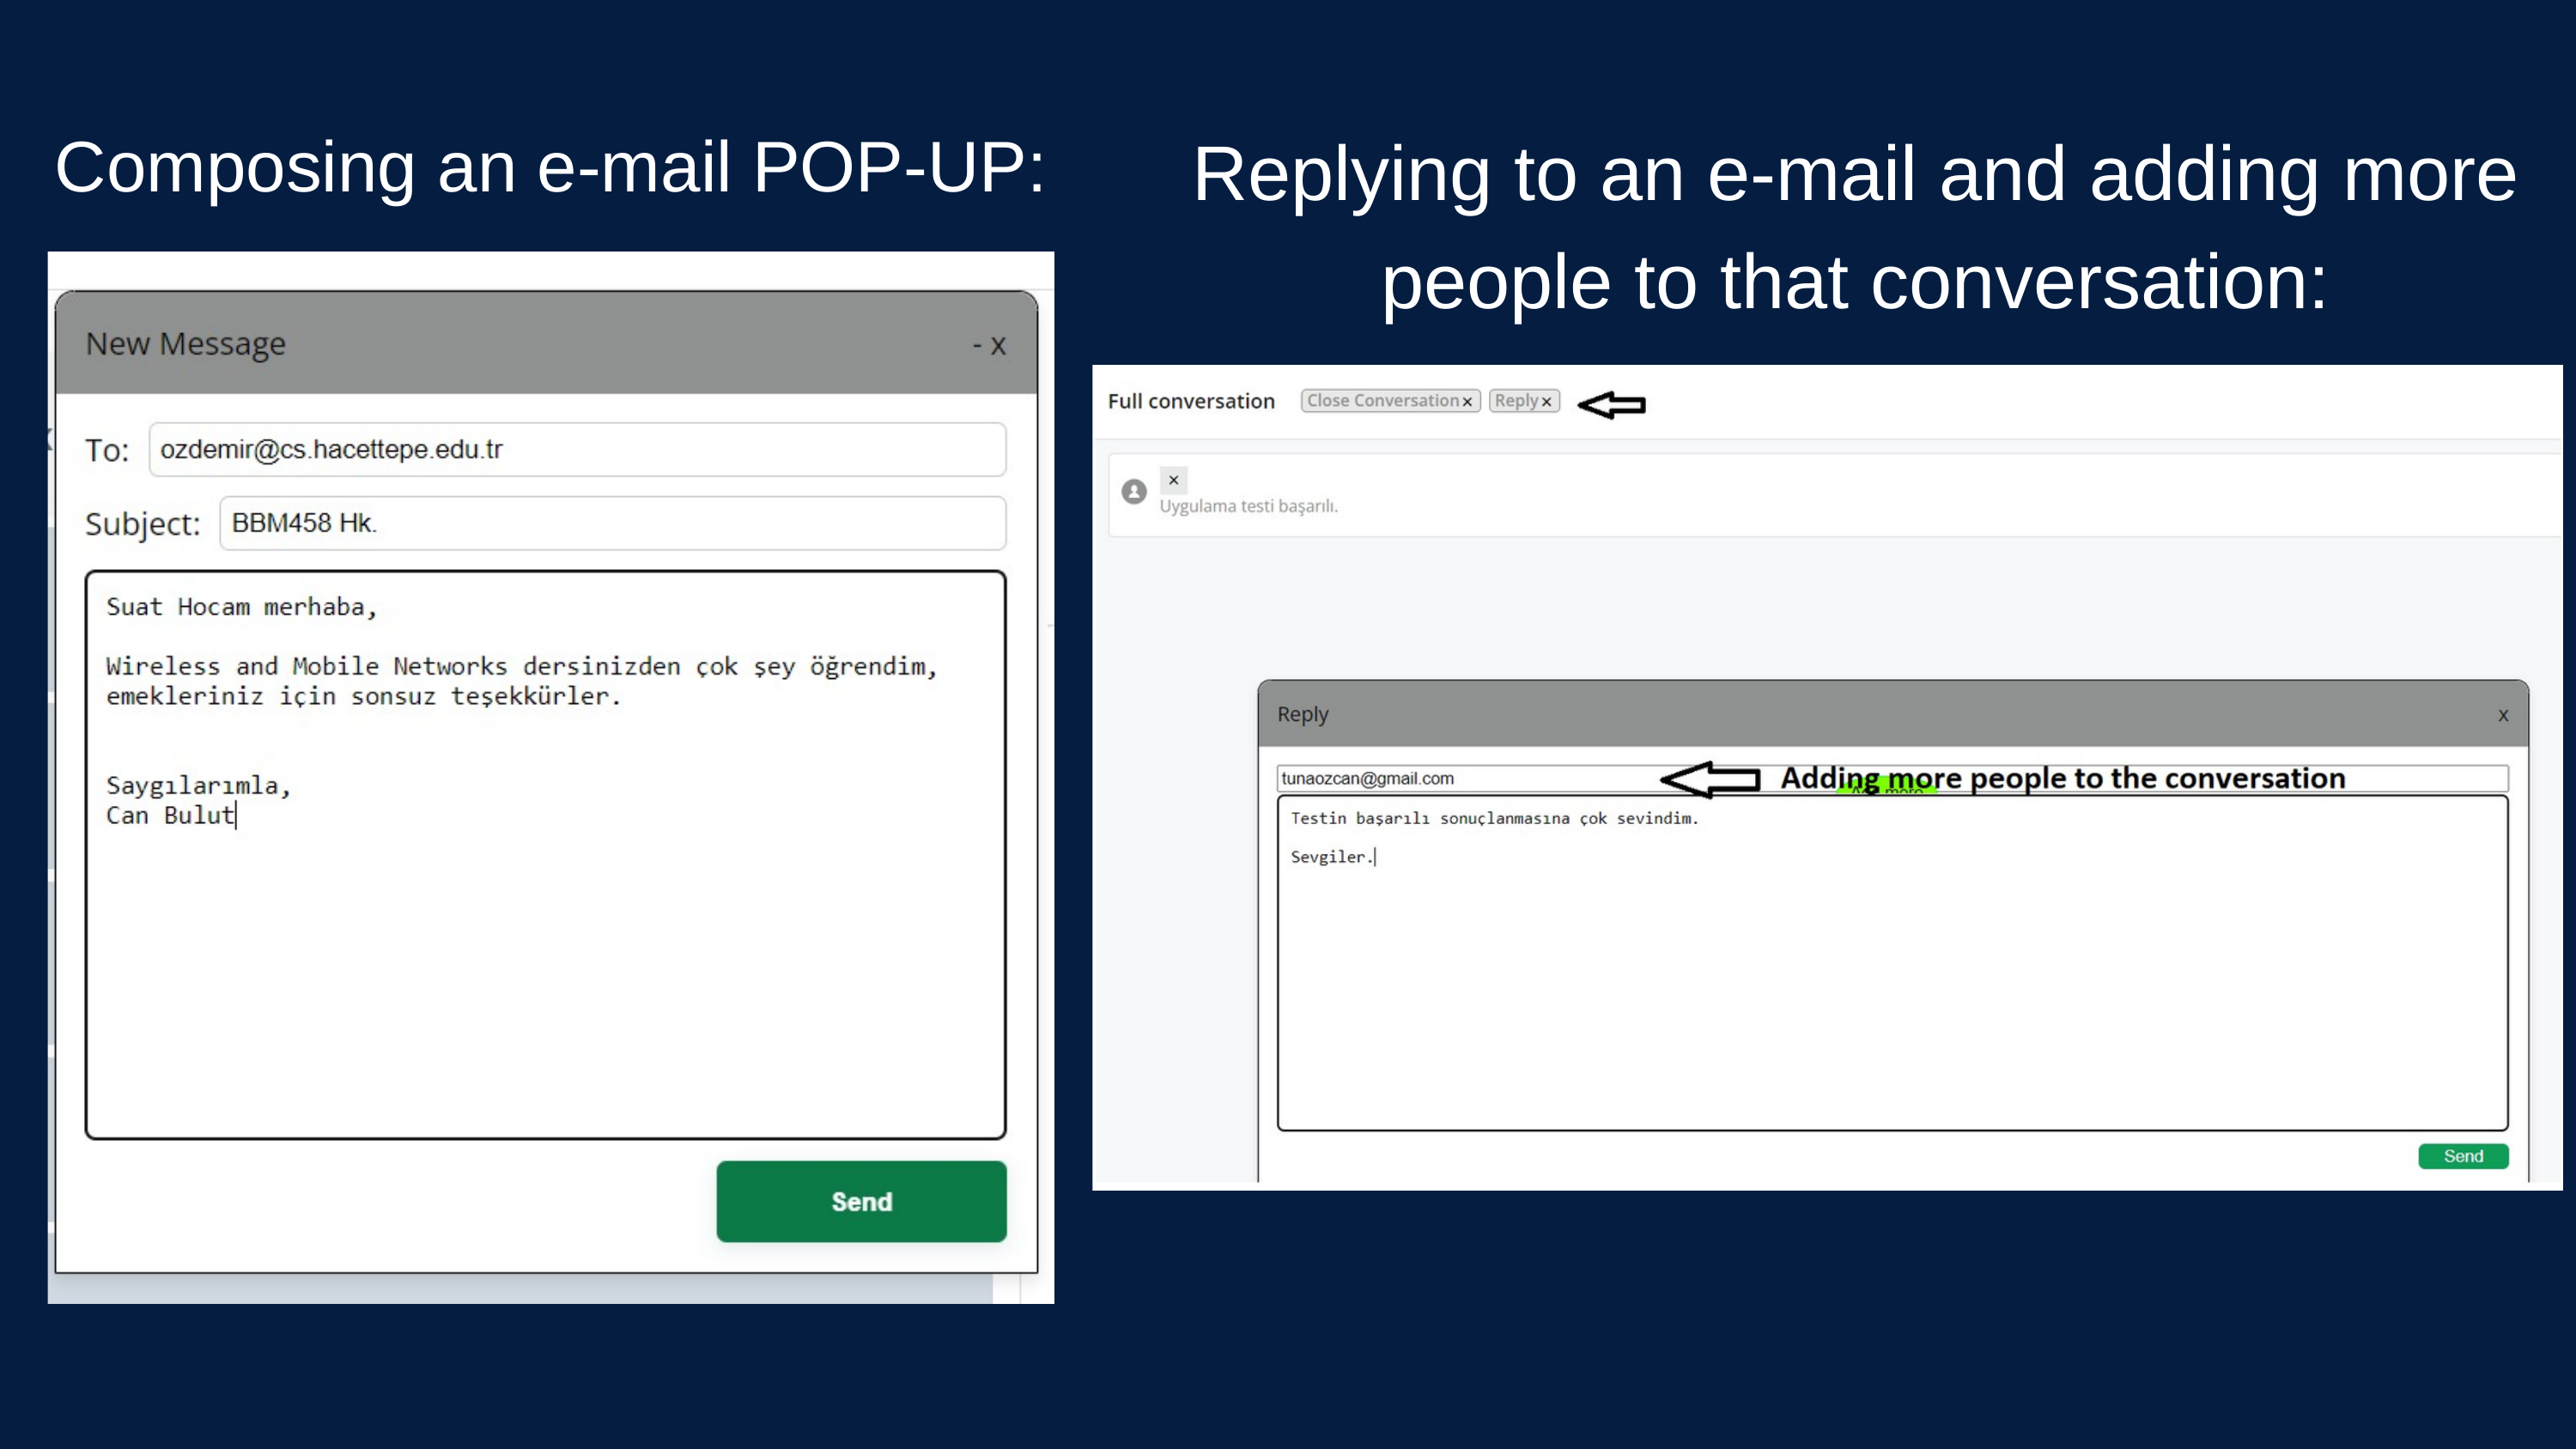

Composing an e-mail POP-UP:
Replying to an e-mail and adding more people to that conversation: